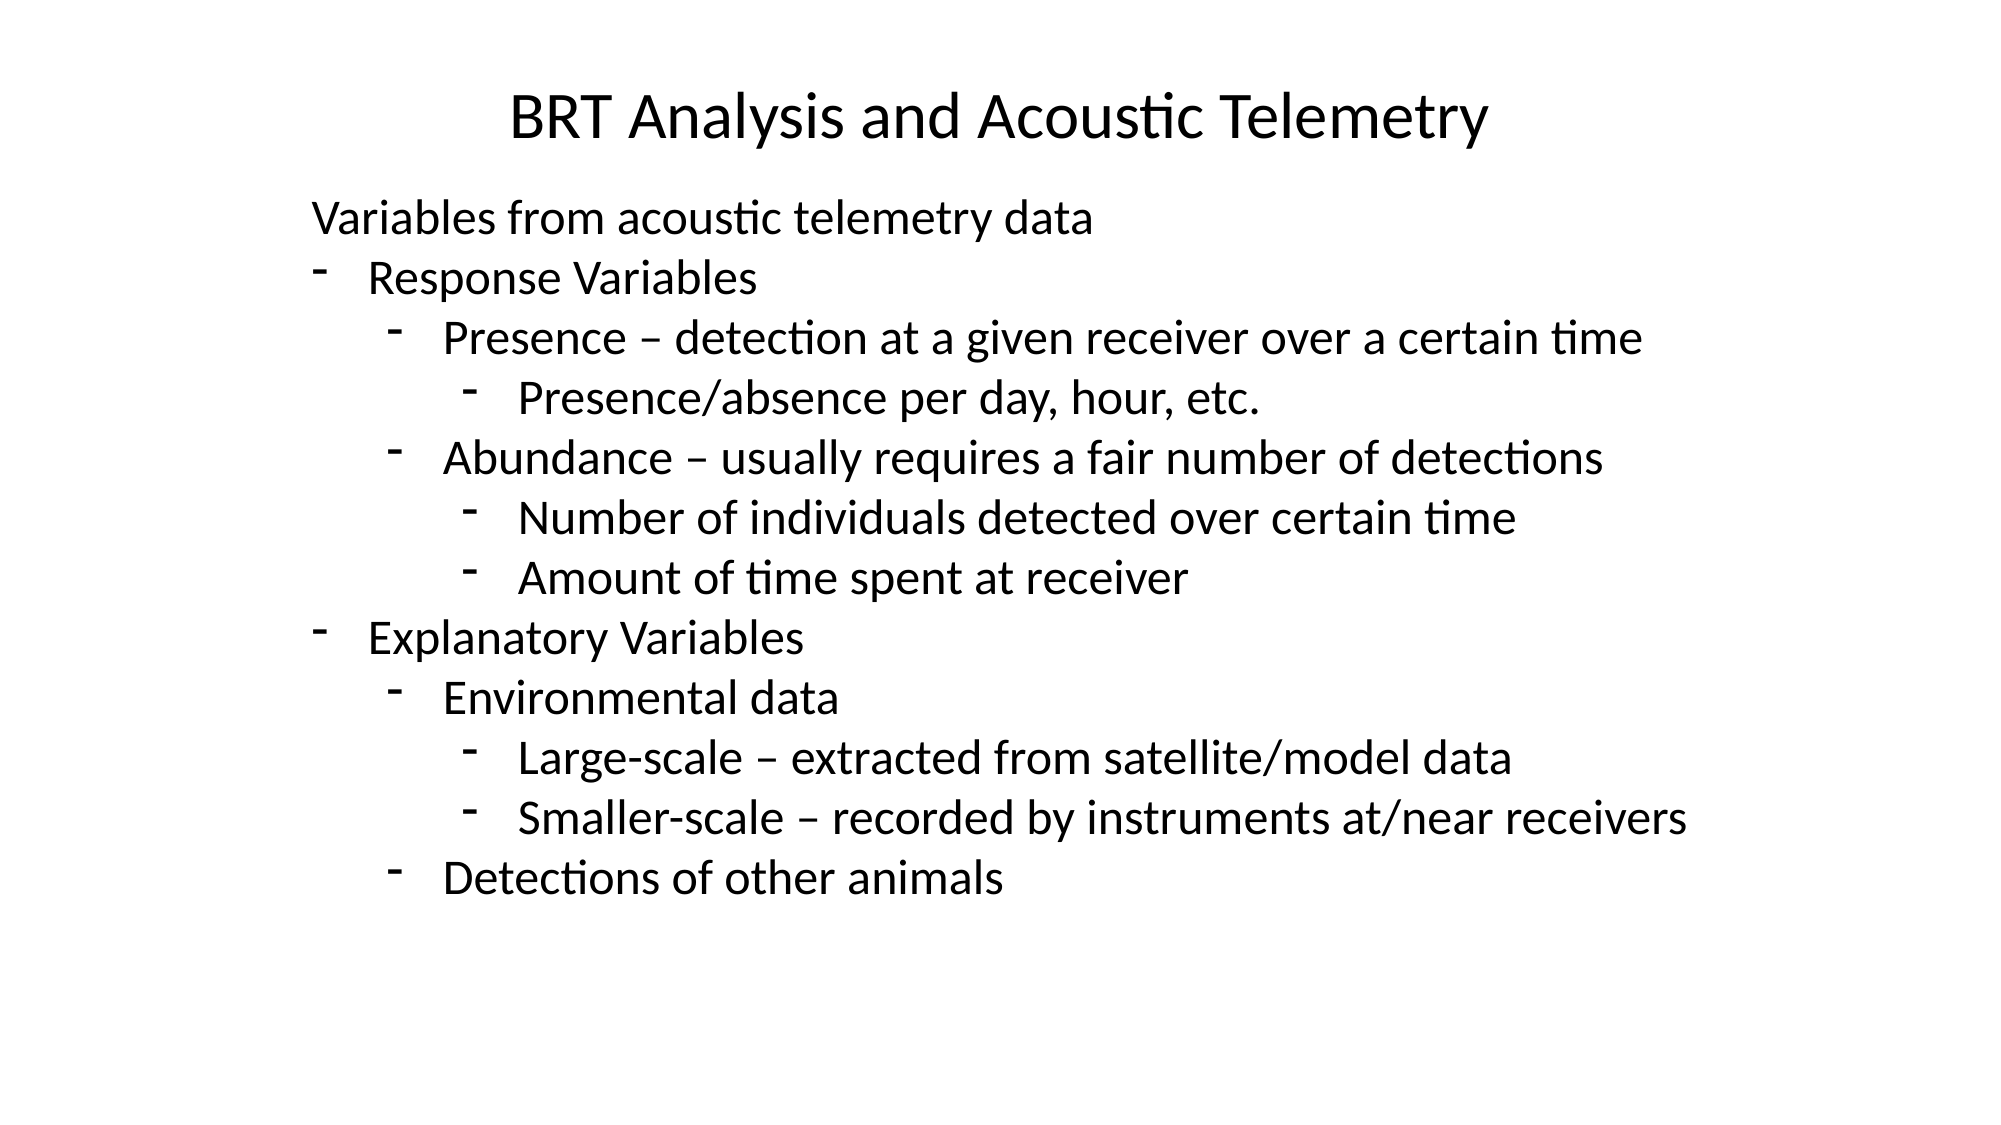

BRT Analysis and Acoustic Telemetry
Variables from acoustic telemetry data
Response Variables
Presence – detection at a given receiver over a certain time
Presence/absence per day, hour, etc.
Abundance – usually requires a fair number of detections
Number of individuals detected over certain time
Amount of time spent at receiver
Explanatory Variables
Environmental data
Large-scale – extracted from satellite/model data
Smaller-scale – recorded by instruments at/near receivers
Detections of other animals